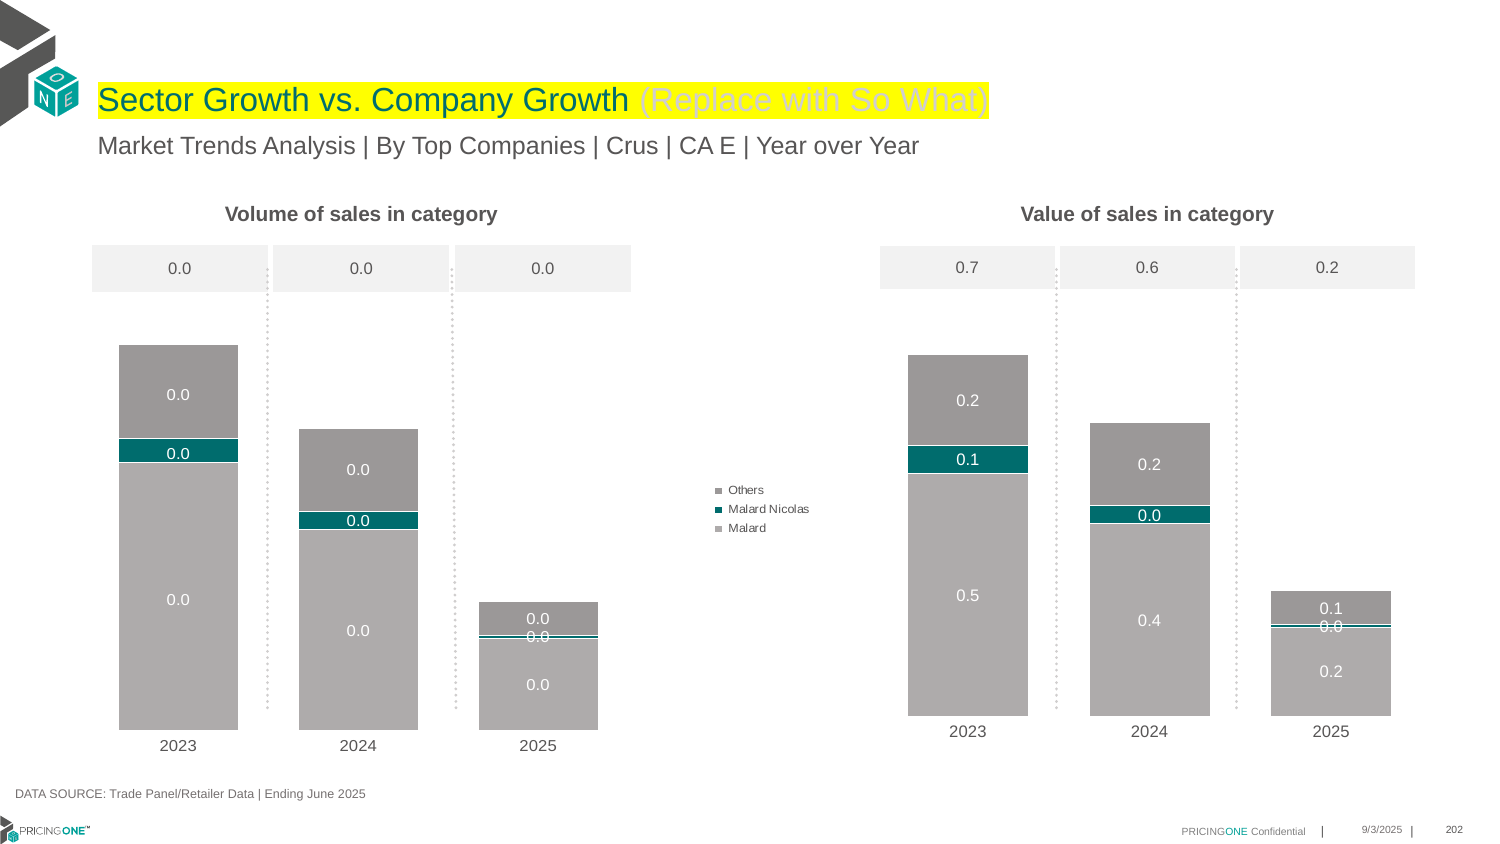

# Sector Growth vs. Company Growth (Replace with So What)
Market Trends Analysis | By Top Companies | Crus | CA E | Year over Year
| Value of sales in category |  |  |
| --- | --- | --- |
| 0.7 | 0.6 | 0.2 |
| Volume of sales in category |  |  |
| --- | --- | --- |
| 0.0 | 0.0 | 0.0 |

### Chart

| Category | Malard | Malard Nicolas | Others |
|---|---|---|---|
| 2023 | 0.463169 | 0.05406 | 0.173723 |
| 2024 | 0.366964 | 0.035402 | 0.158291 |
| 2025 | 0.169727 | 0.004625 | 0.064929 |

### Chart

| Category | Malard | Malard Nicolas | Others |
|---|---|---|---|
| 2023 | 0.012365 | 0.001117 | 0.004331 |
| 2024 | 0.009291 | 0.000814 | 0.003844 |
| 2025 | 0.004274 | 0.0001 | 0.001576 |
DATA SOURCE: Trade Panel/Retailer Data | Ending June 2025

9/3/2025
202